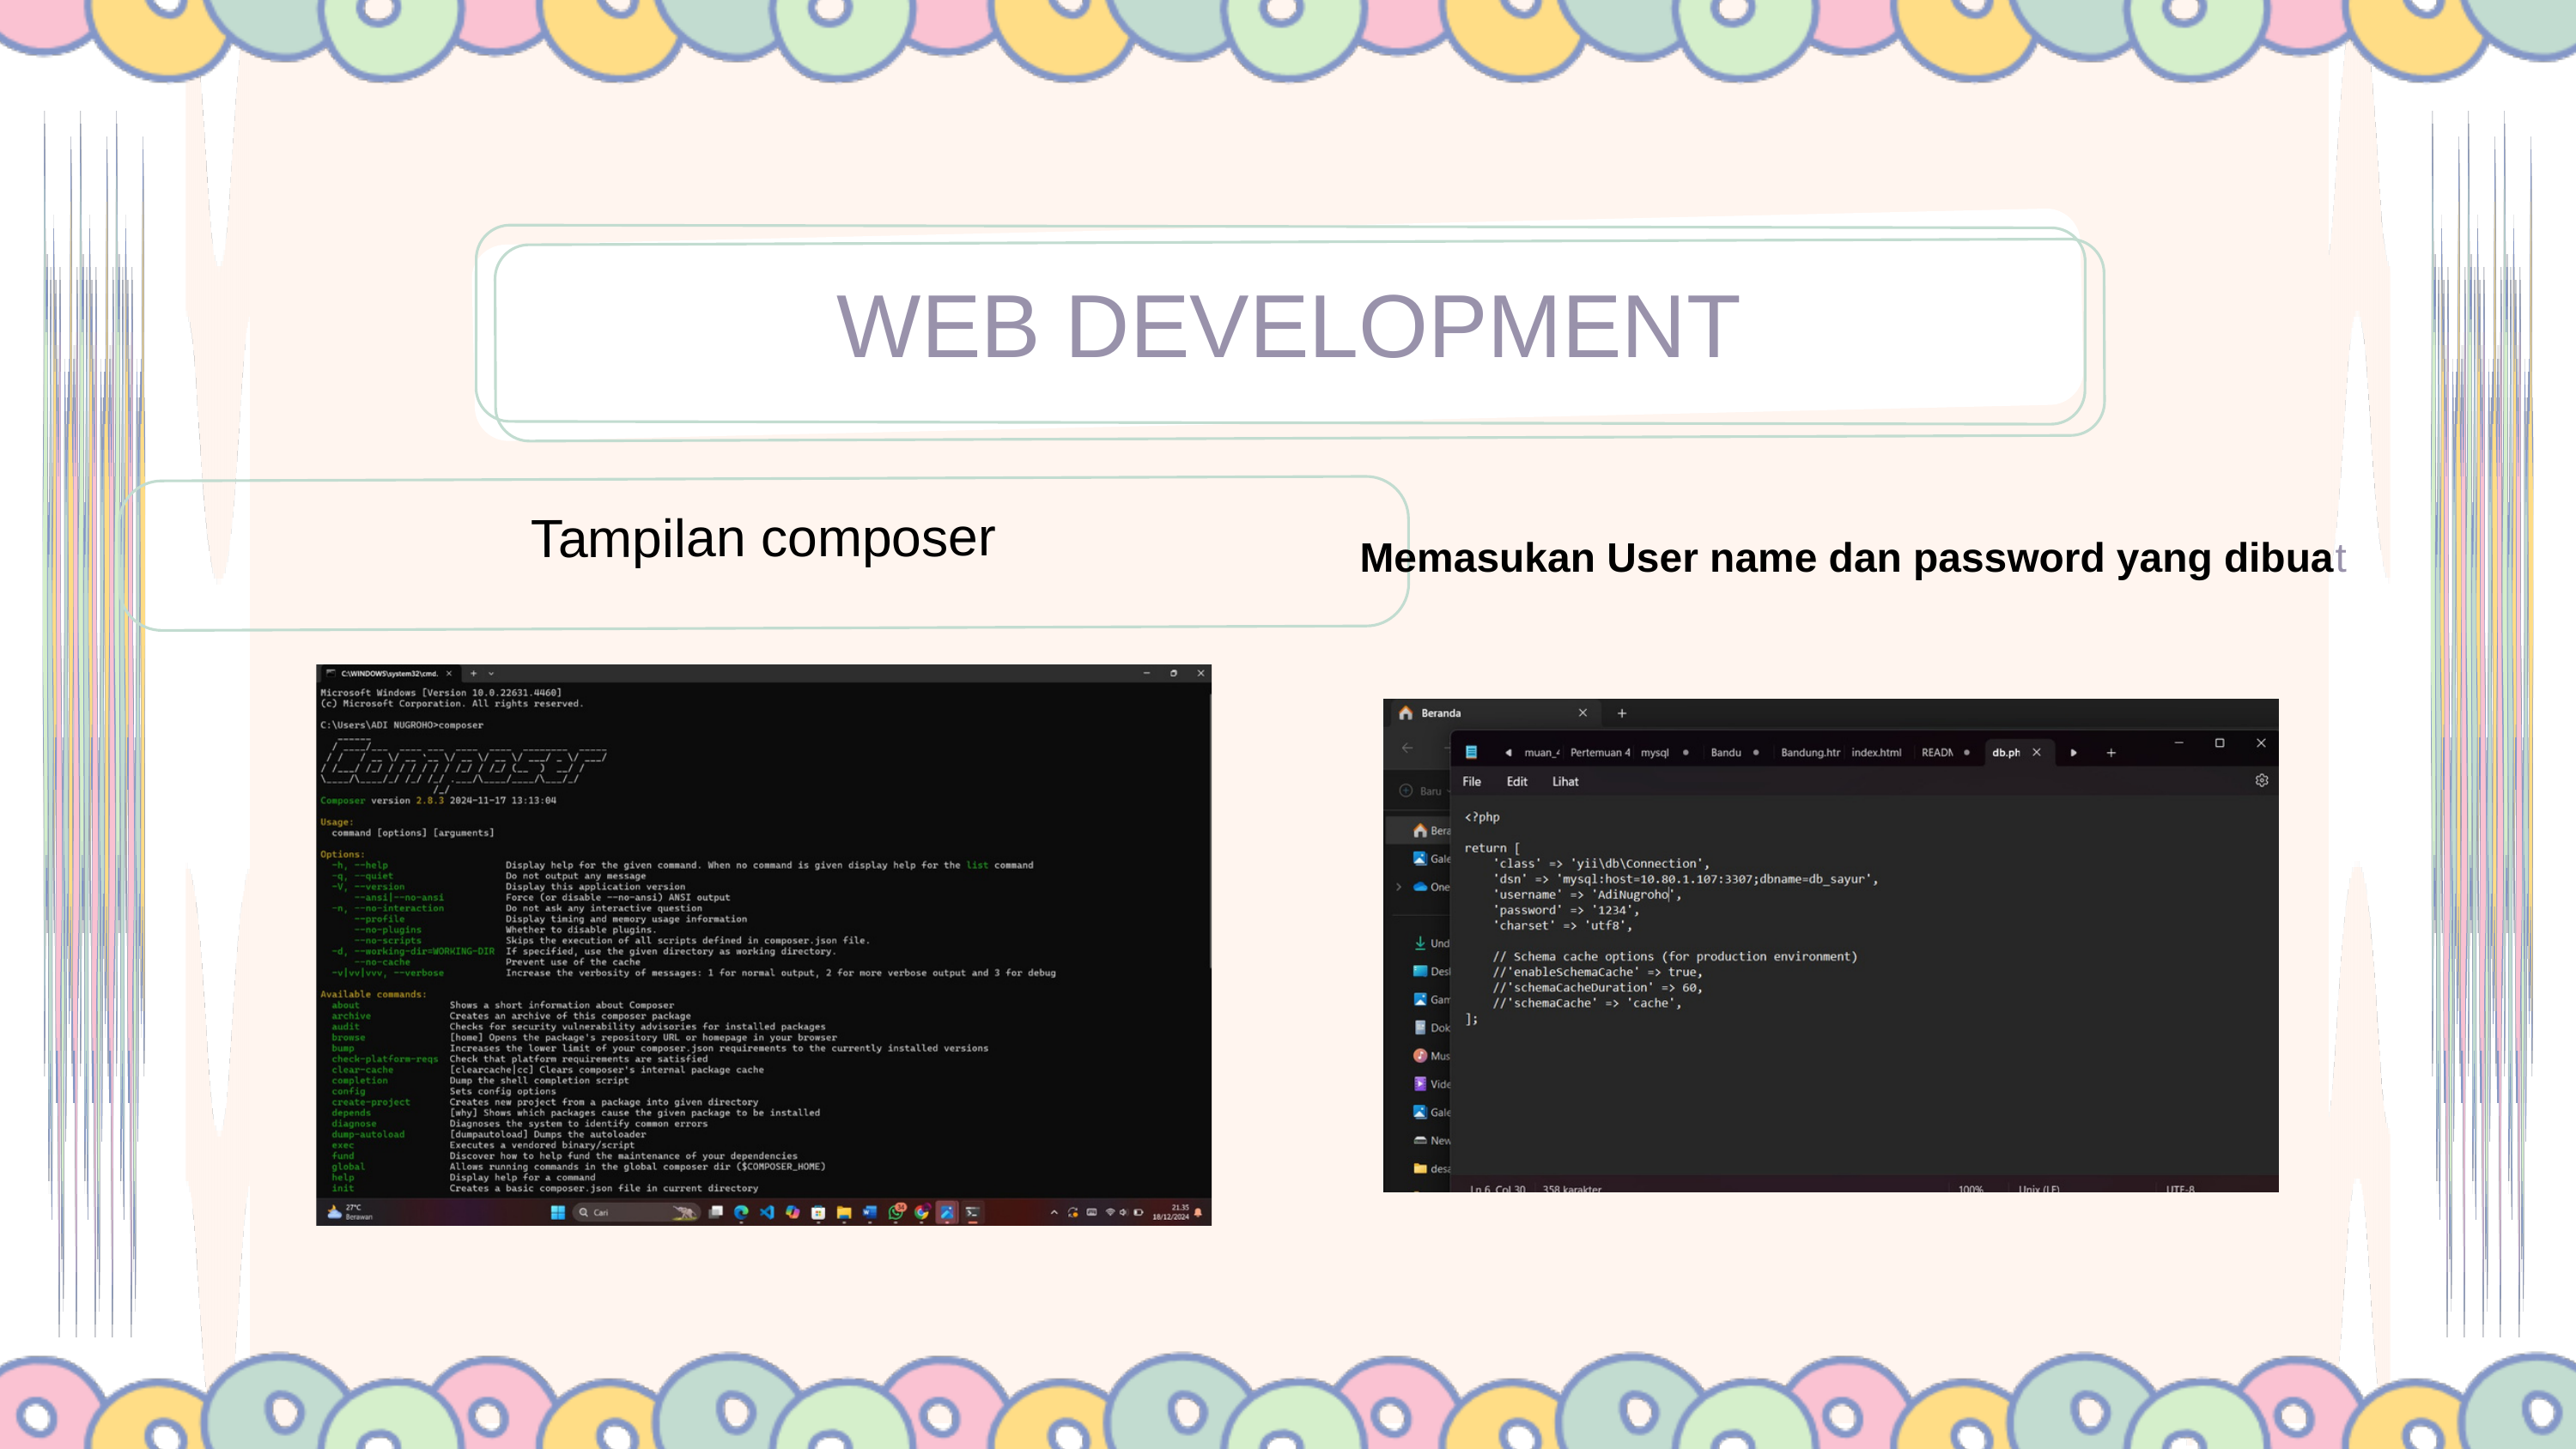

WEB DEVELOPMENT

Tampilan composer
Memasukan User name dan password yang dibuat